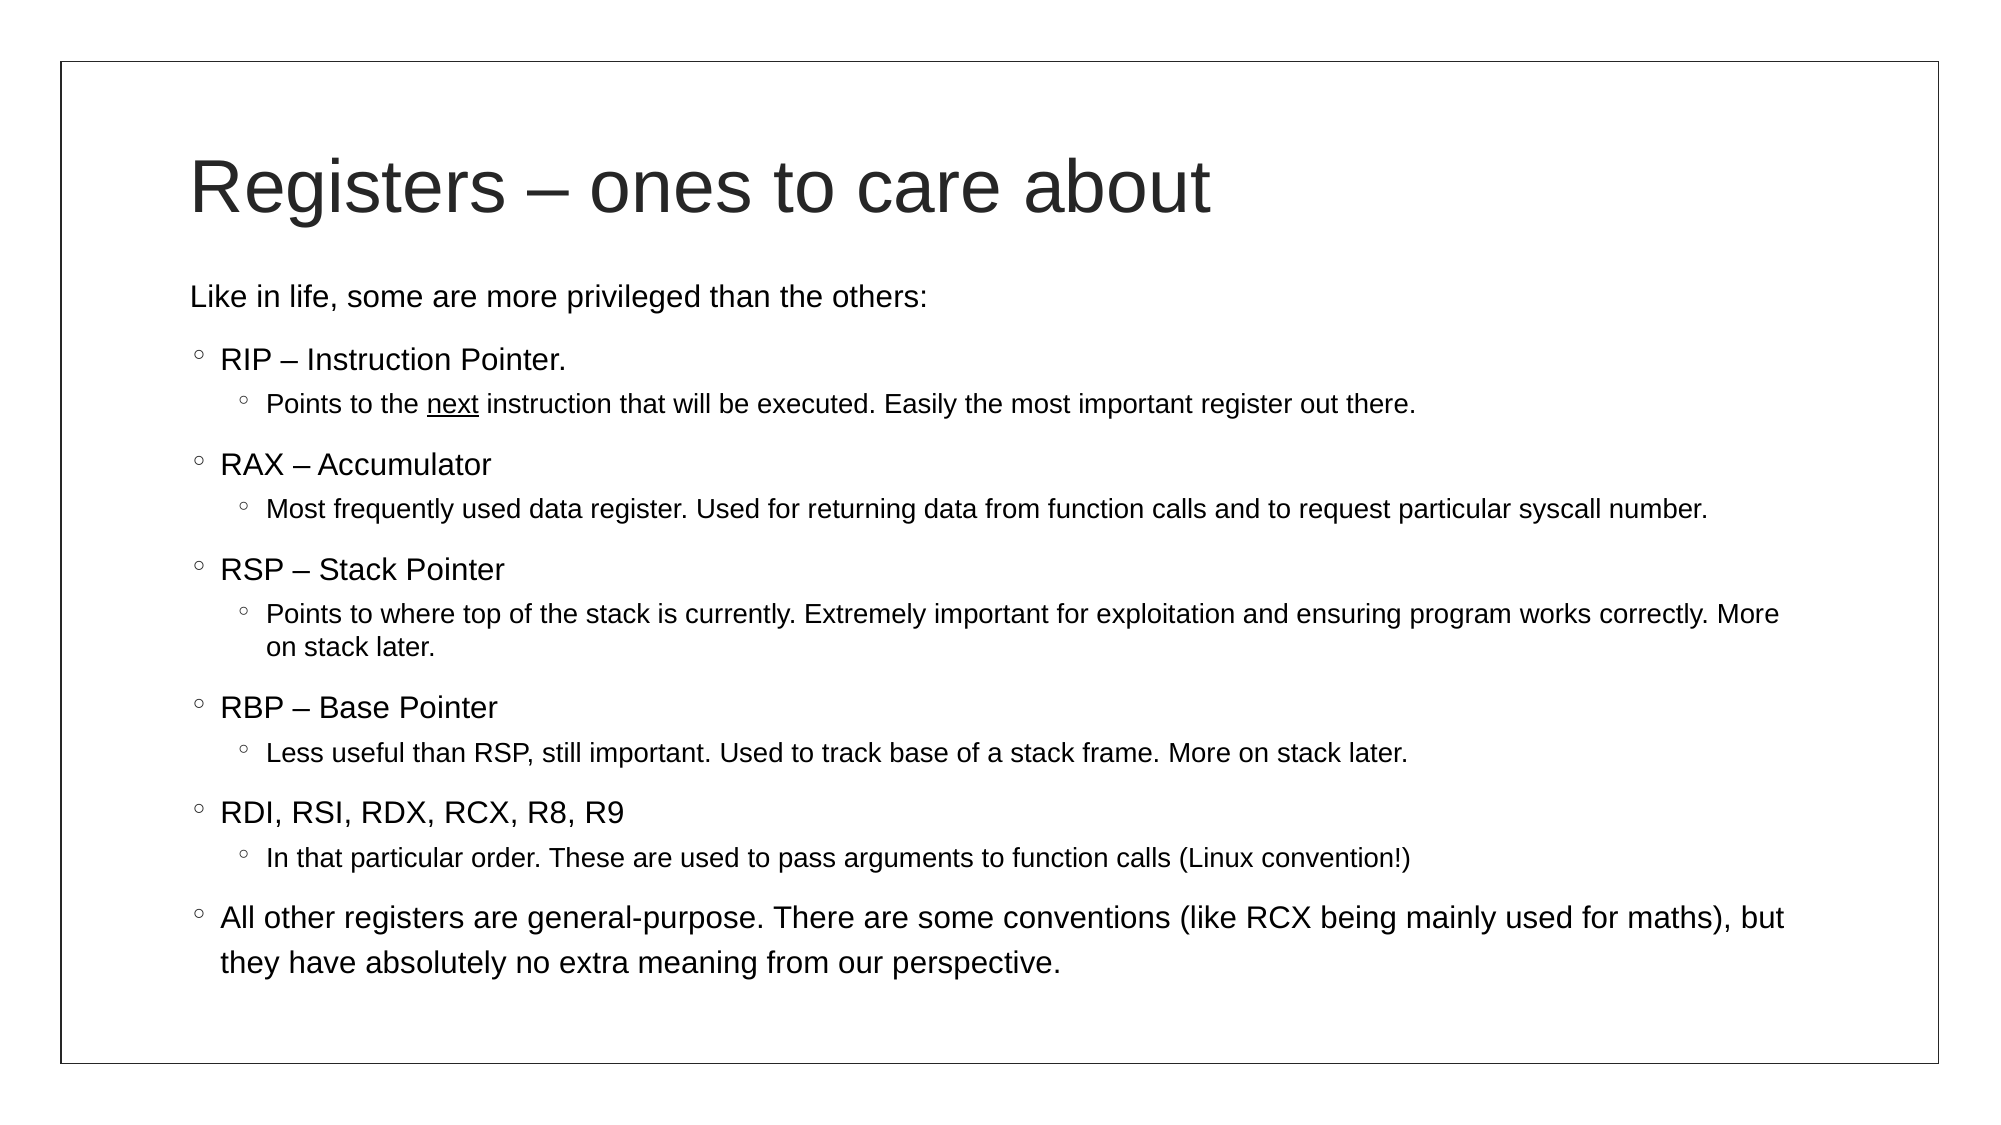

# Registers – ones to care about
Like in life, some are more privileged than the others:
RIP – Instruction Pointer.
Points to the next instruction that will be executed. Easily the most important register out there.
RAX – Accumulator
Most frequently used data register. Used for returning data from function calls and to request particular syscall number.
RSP – Stack Pointer
Points to where top of the stack is currently. Extremely important for exploitation and ensuring program works correctly. More on stack later.
RBP – Base Pointer
Less useful than RSP, still important. Used to track base of a stack frame. More on stack later.
RDI, RSI, RDX, RCX, R8, R9
In that particular order. These are used to pass arguments to function calls (Linux convention!)
All other registers are general-purpose. There are some conventions (like RCX being mainly used for maths), but they have absolutely no extra meaning from our perspective.